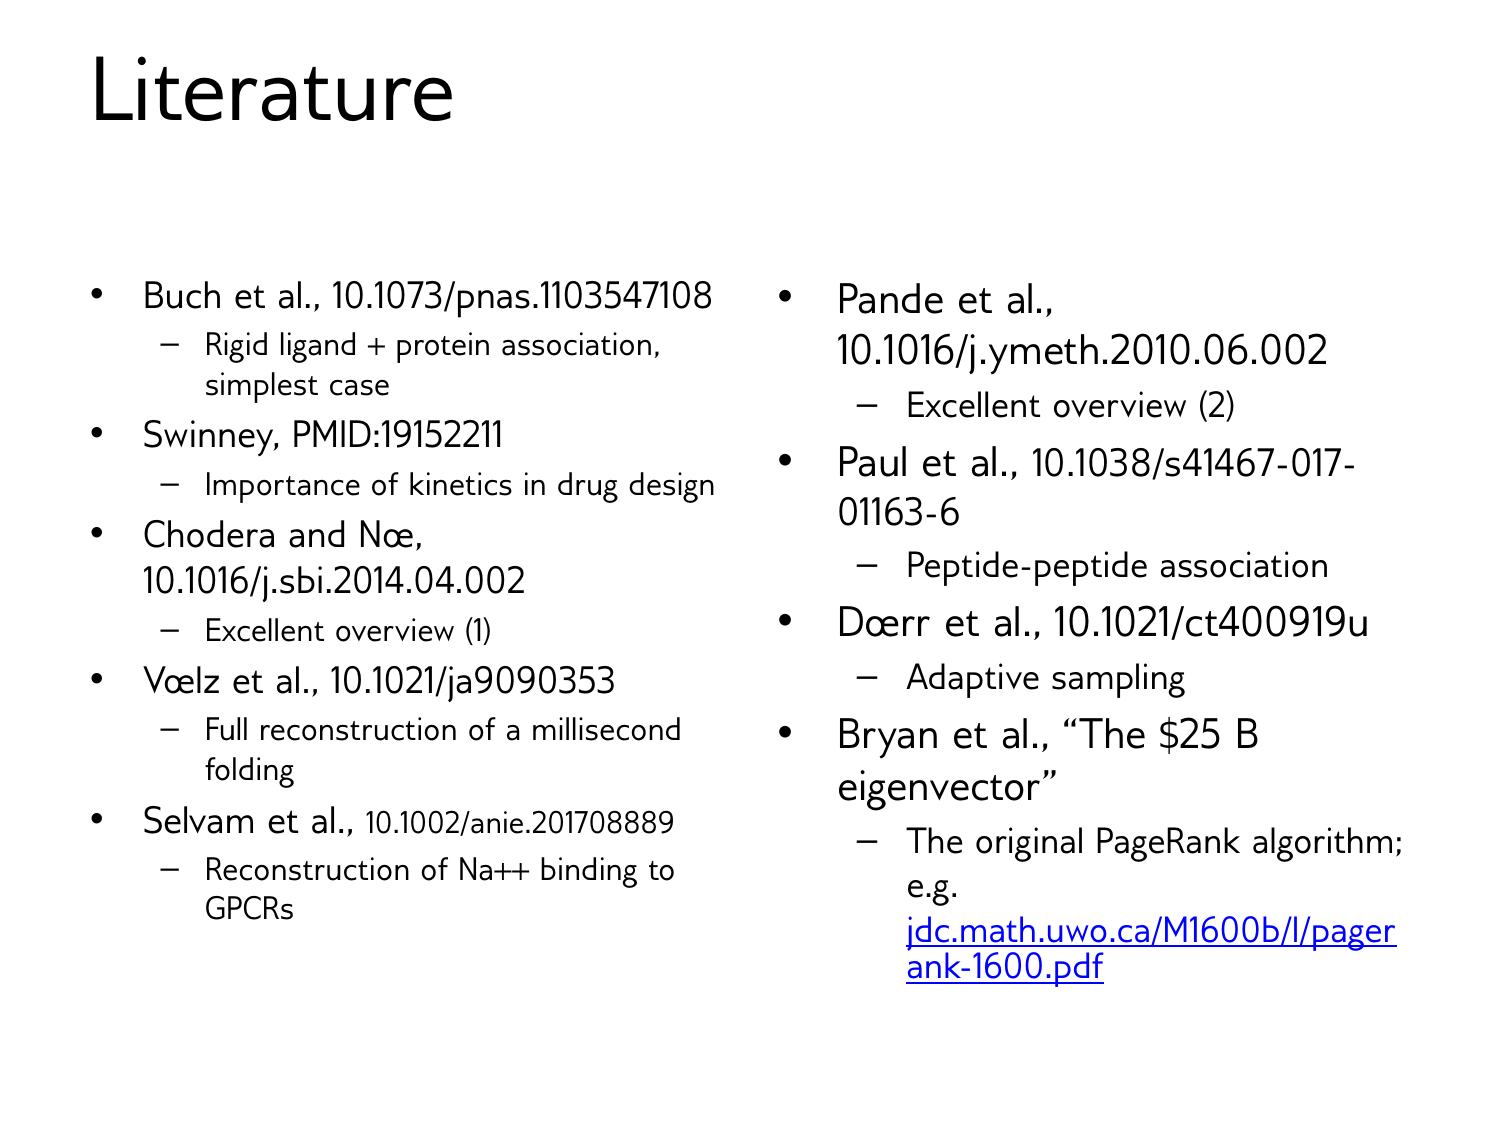

# Literature
Buch et al., 10.1073/pnas.1103547108
Rigid ligand + protein association, simplest case
Swinney, PMID:19152211
Importance of kinetics in drug design
Chodera and Noe, 10.1016/j.sbi.2014.04.002
Excellent overview (1)
Voelz et al., 10.1021/ja9090353
Full reconstruction of a millisecond folding
Selvam et al., 10.1002/anie.201708889
Reconstruction of Na++ binding to GPCRs
Pande et al., 10.1016/j.ymeth.2010.06.002
Excellent overview (2)
Paul et al., 10.1038/s41467-017-01163-6
Peptide-peptide association
Doerr et al., 10.1021/ct400919u
Adaptive sampling
Bryan et al., “The $25 B eigenvector”
The original PageRank algorithm; e.g. jdc.math.uwo.ca/M1600b/l/pagerank-1600.pdf